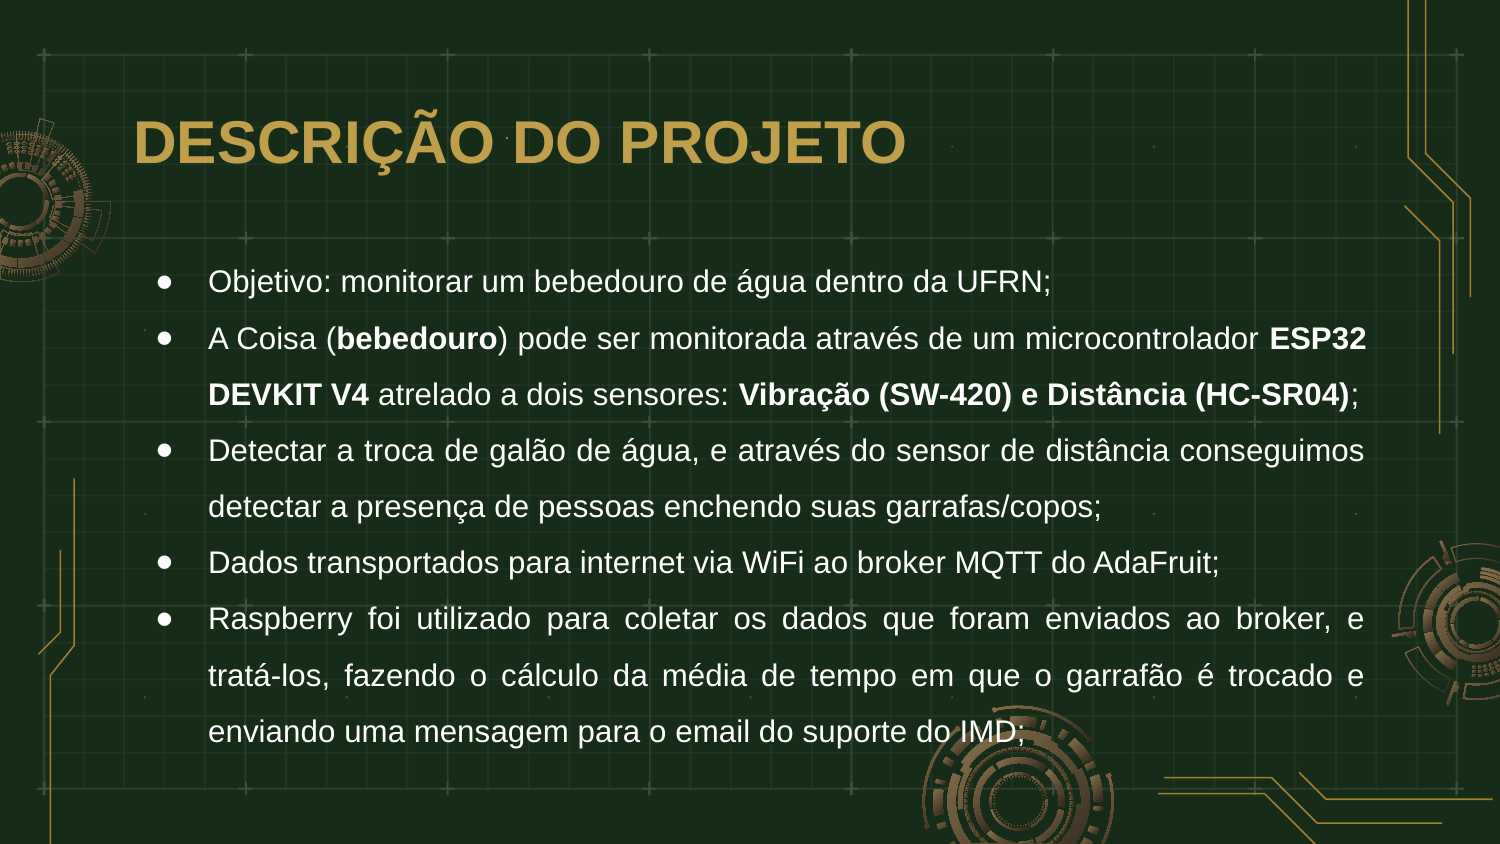

# DESCRIÇÃO DO PROJETO
Objetivo: monitorar um bebedouro de água dentro da UFRN;
A Coisa (bebedouro) pode ser monitorada através de um microcontrolador ESP32 DEVKIT V4 atrelado a dois sensores: Vibração (SW-420) e Distância (HC-SR04);
Detectar a troca de galão de água, e através do sensor de distância conseguimos detectar a presença de pessoas enchendo suas garrafas/copos;
Dados transportados para internet via WiFi ao broker MQTT do AdaFruit;
Raspberry foi utilizado para coletar os dados que foram enviados ao broker, e tratá-los, fazendo o cálculo da média de tempo em que o garrafão é trocado e enviando uma mensagem para o email do suporte do IMD;